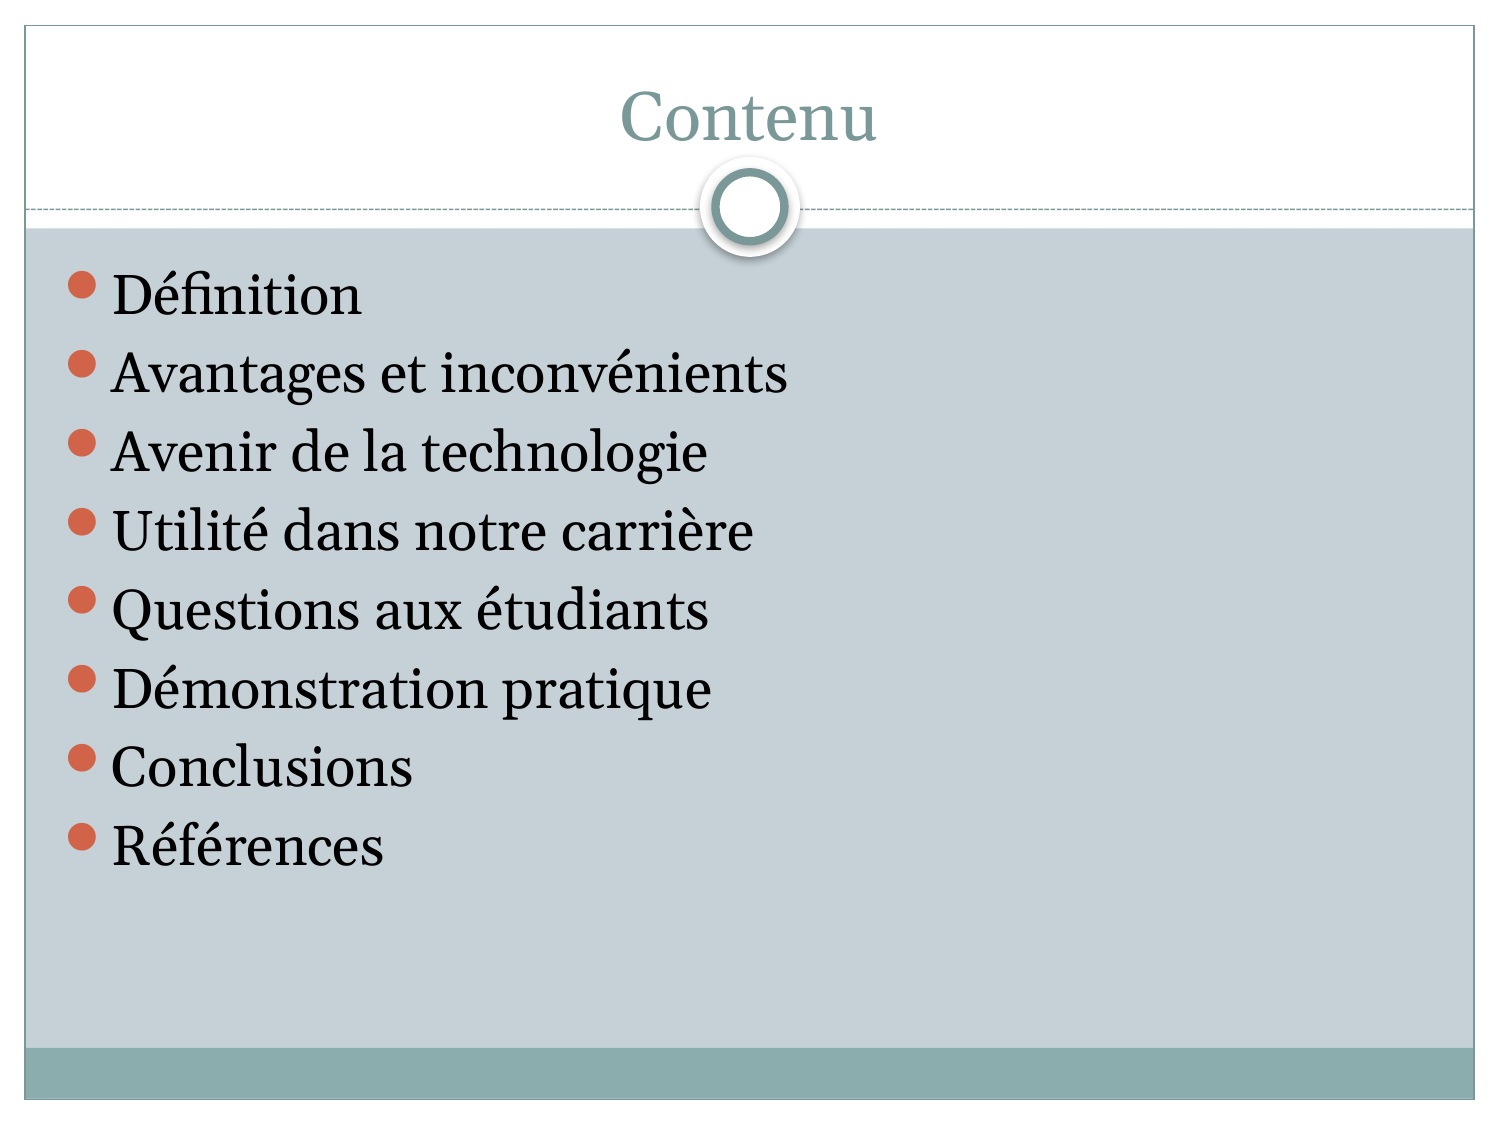

# Contenu
Définition
Avantages et inconvénients
Avenir de la technologie
Utilité dans notre carrière
Questions aux étudiants
Démonstration pratique
Conclusions
Références